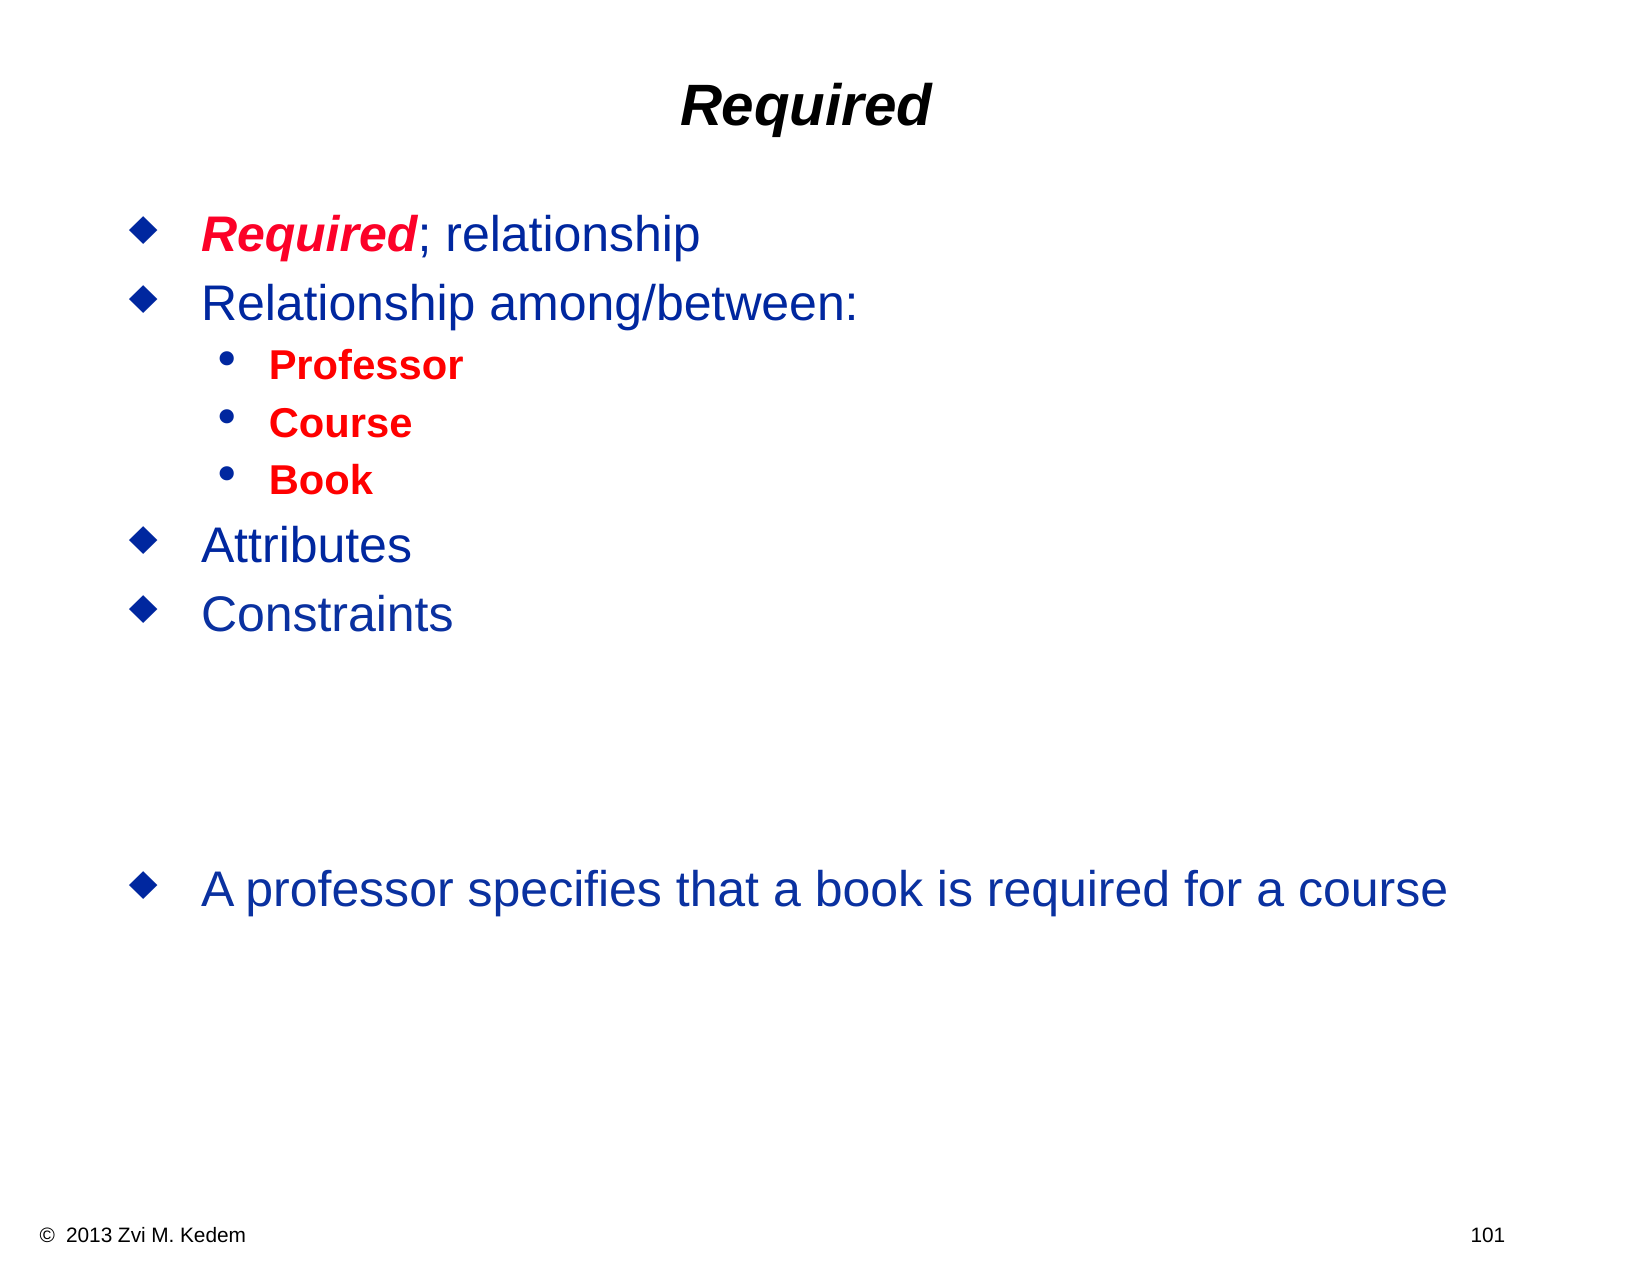

# Required
Required; relationship
Relationship among/between:
Professor
Course
Book
Attributes
Constraints

A professor specifies that a book is required for a course